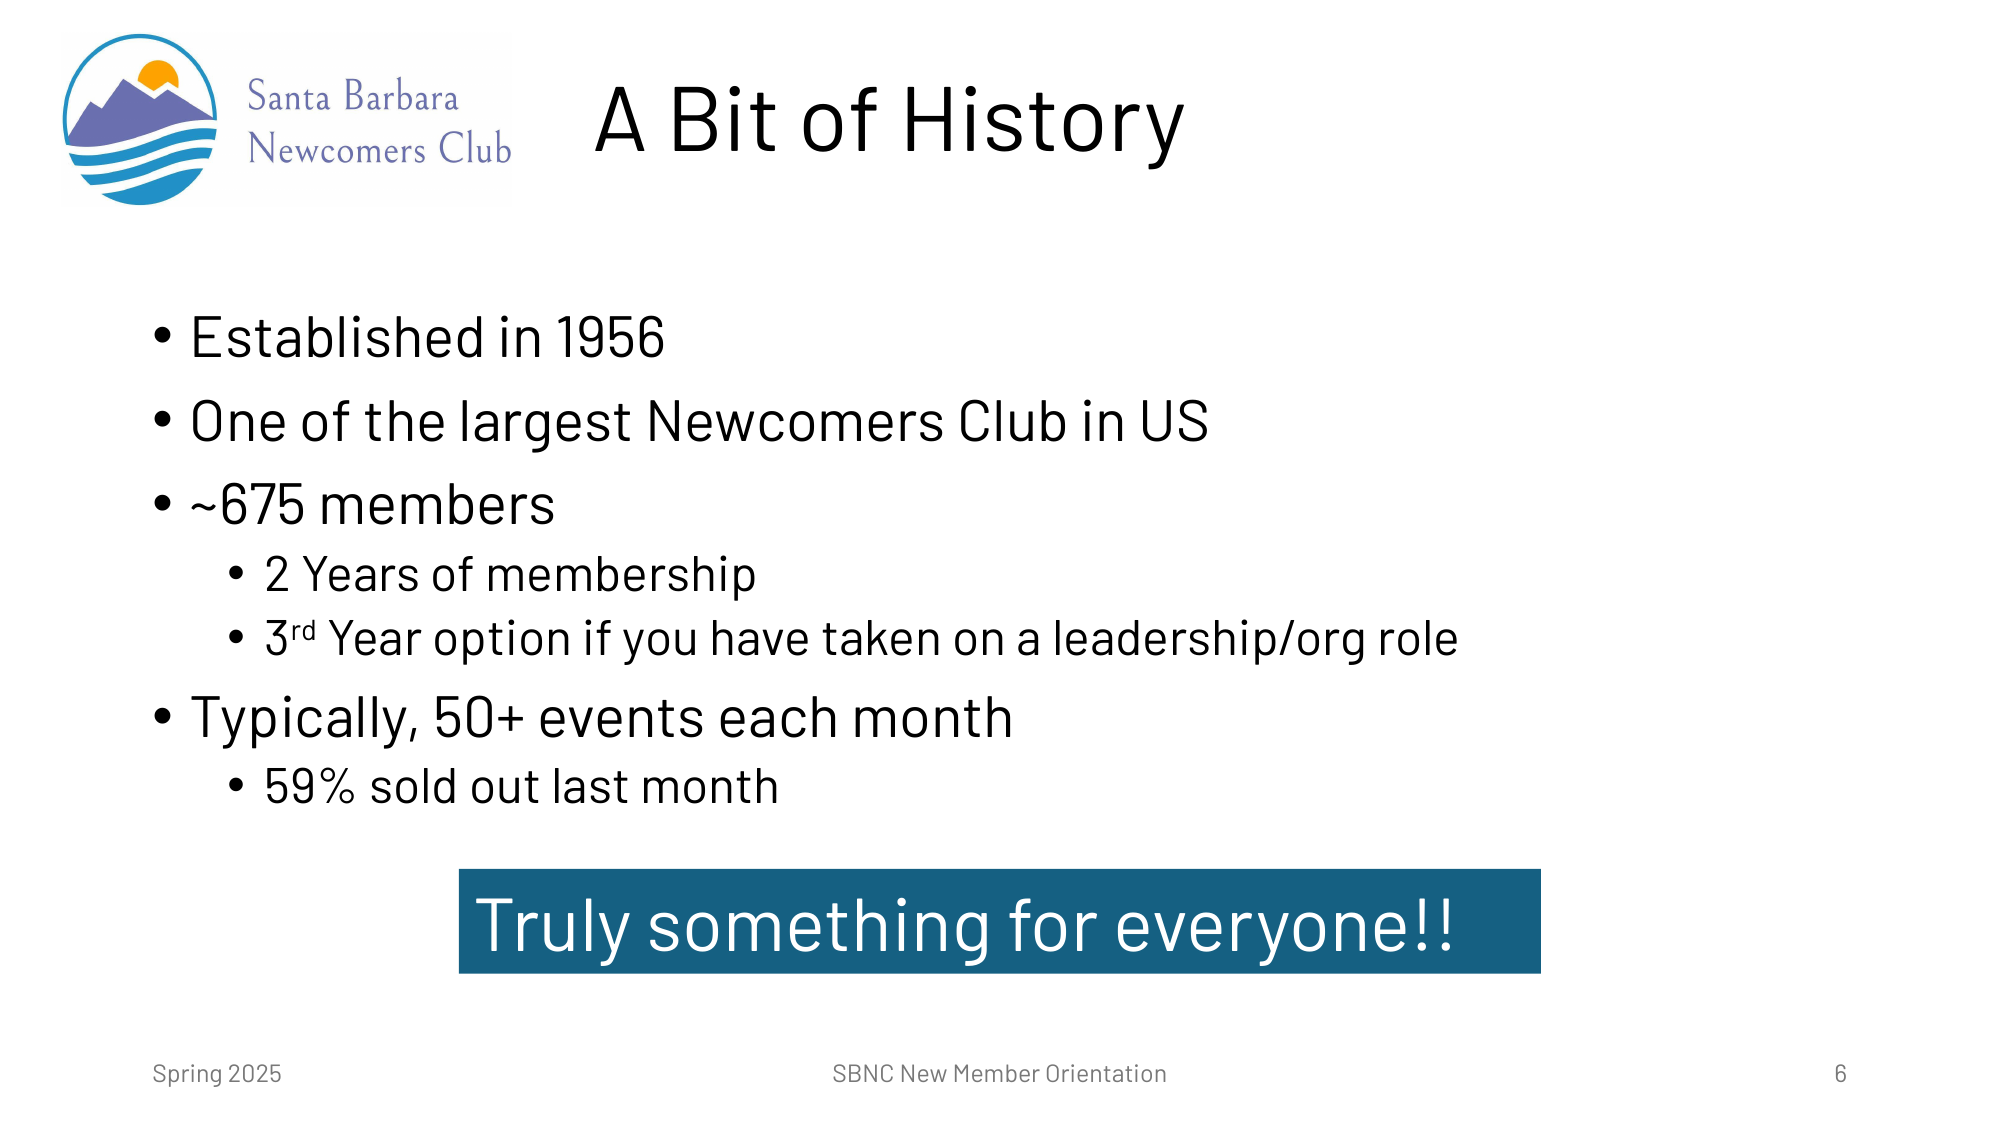

# A Bit of History
Established in 1956
One of the largest Newcomers Club in US
~675 members
2 Years of membership
3rd Year option if you have taken on a leadership/org role
Typically, 50+ events each month
59% sold out last month
Truly something for everyone!!
Spring 2025
SBNC New Member Orientation
6